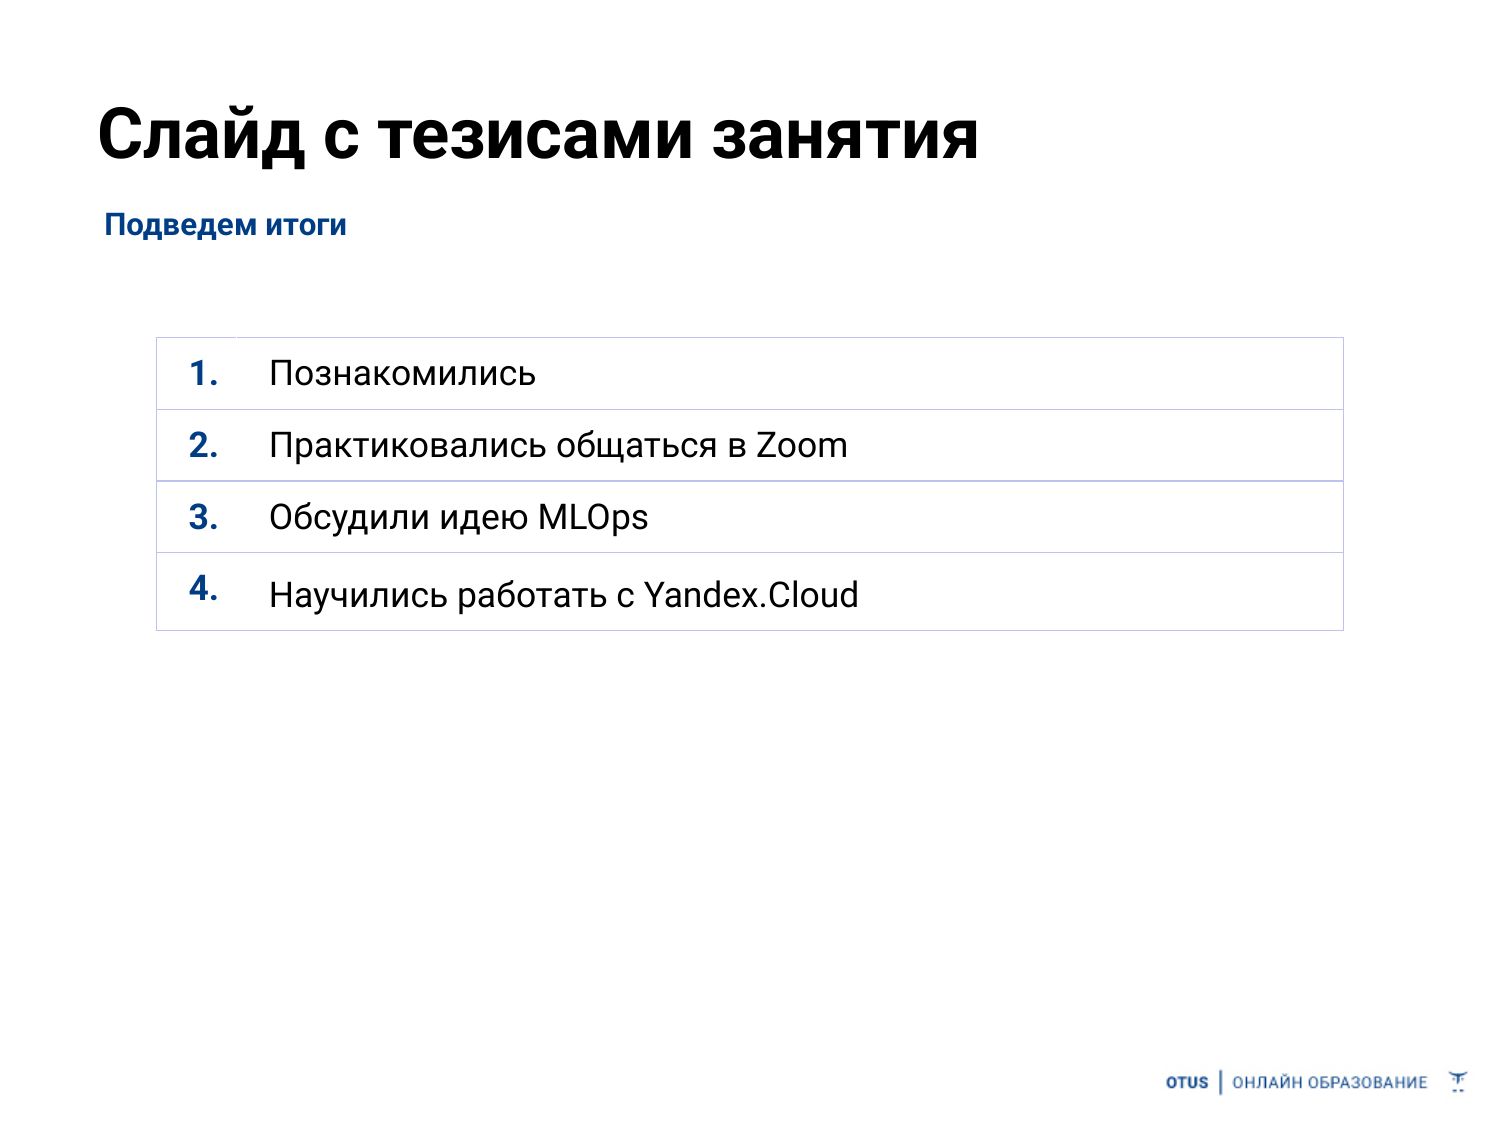

# Слайд с тезисами занятия
Подведем итоги
| 1. | Познакомились |
| --- | --- |
| 2. | Практиковались общаться в Zoom |
| 3. | Обсудили идею MLOps |
| 4. | Научились работать с Yandex.Cloud |